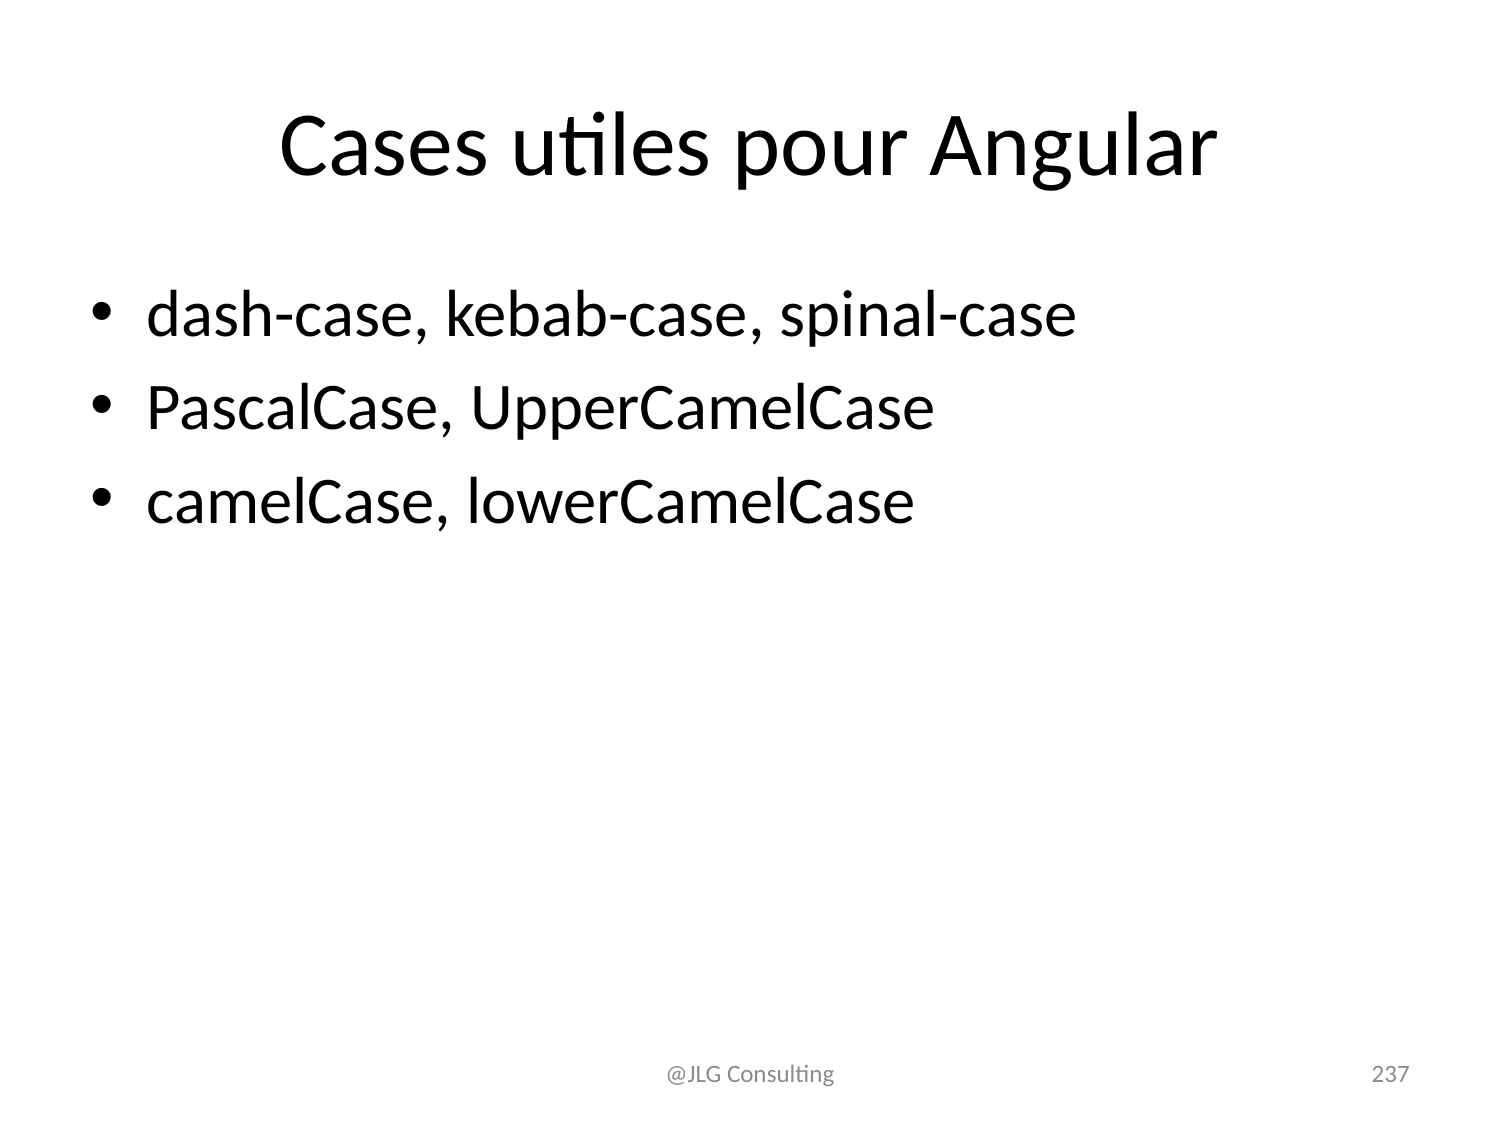

# Cases utiles pour Angular
dash-case, kebab-case, spinal-case
PascalCase, UpperCamelCase
camelCase, lowerCamelCase

@JLG Consulting
237